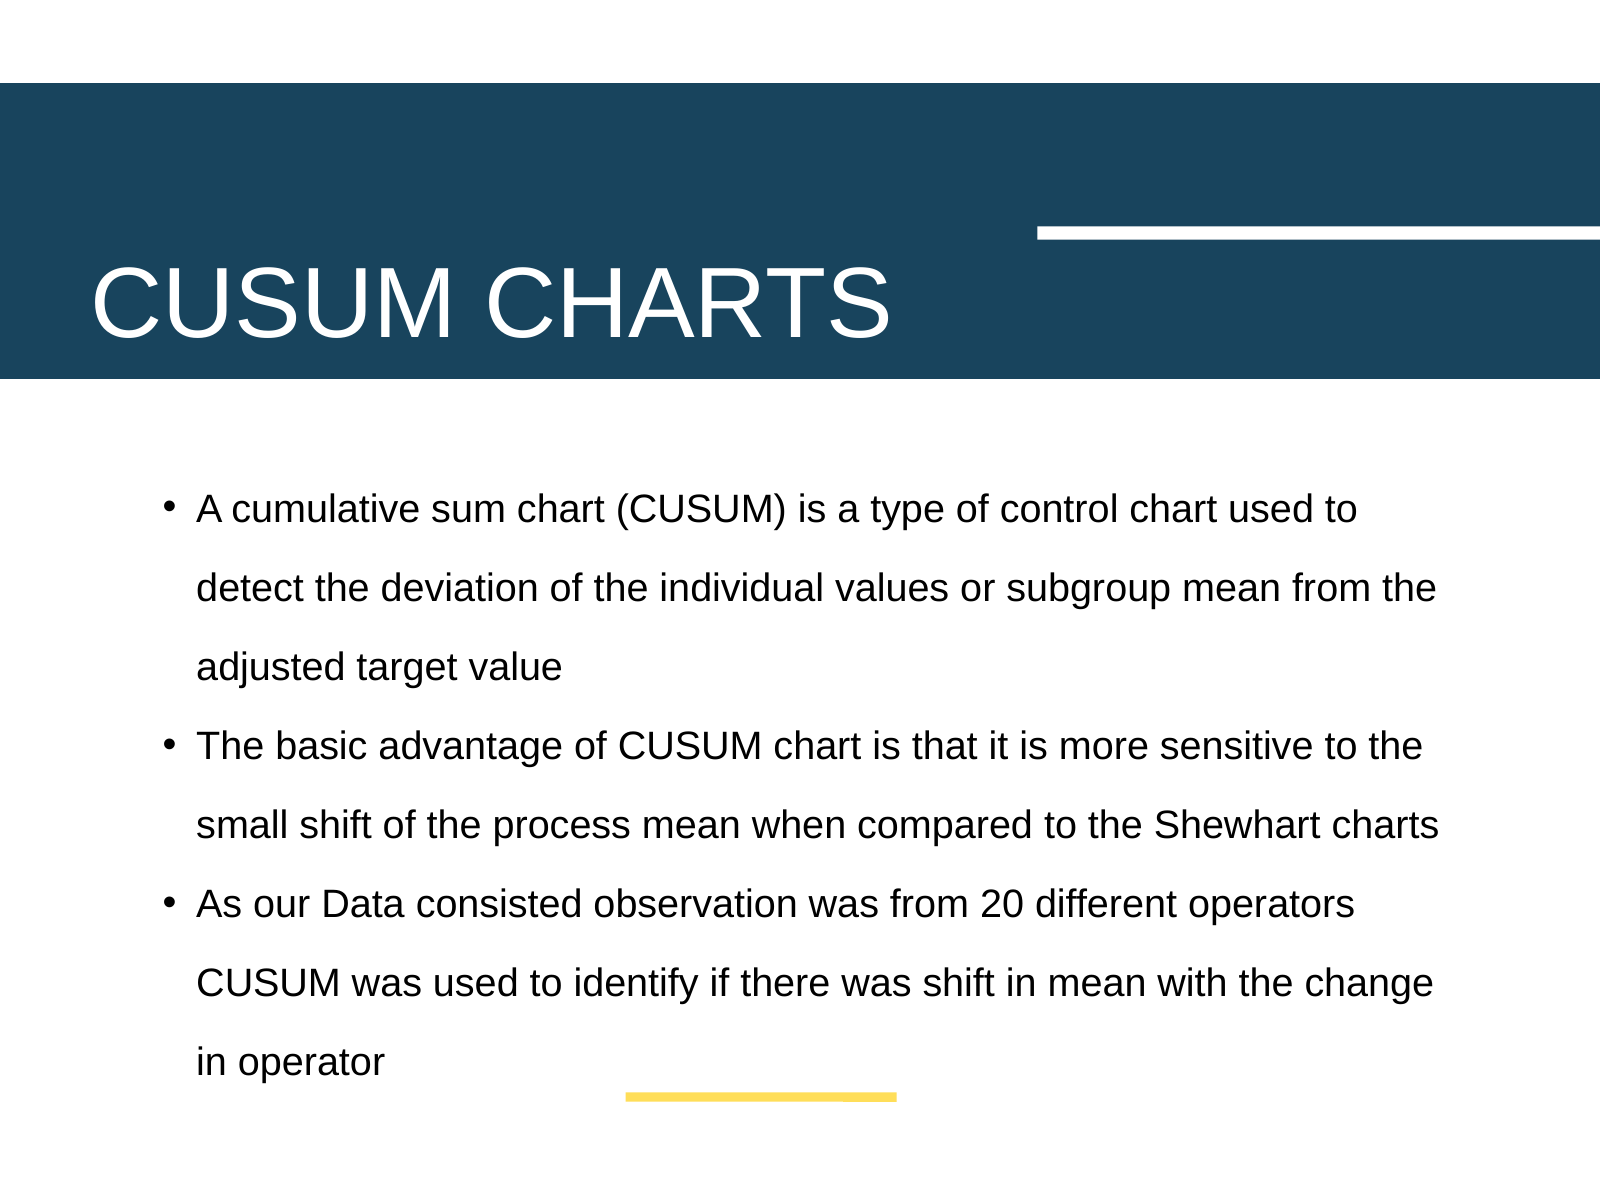

CUSUM CHARTS
A cumulative sum chart (CUSUM) is a type of control chart used to detect the deviation of the individual values or subgroup mean from the adjusted target value
The basic advantage of CUSUM chart is that it is more sensitive to the small shift of the process mean when compared to the Shewhart charts
As our Data consisted observation was from 20 different operators CUSUM was used to identify if there was shift in mean with the change in operator